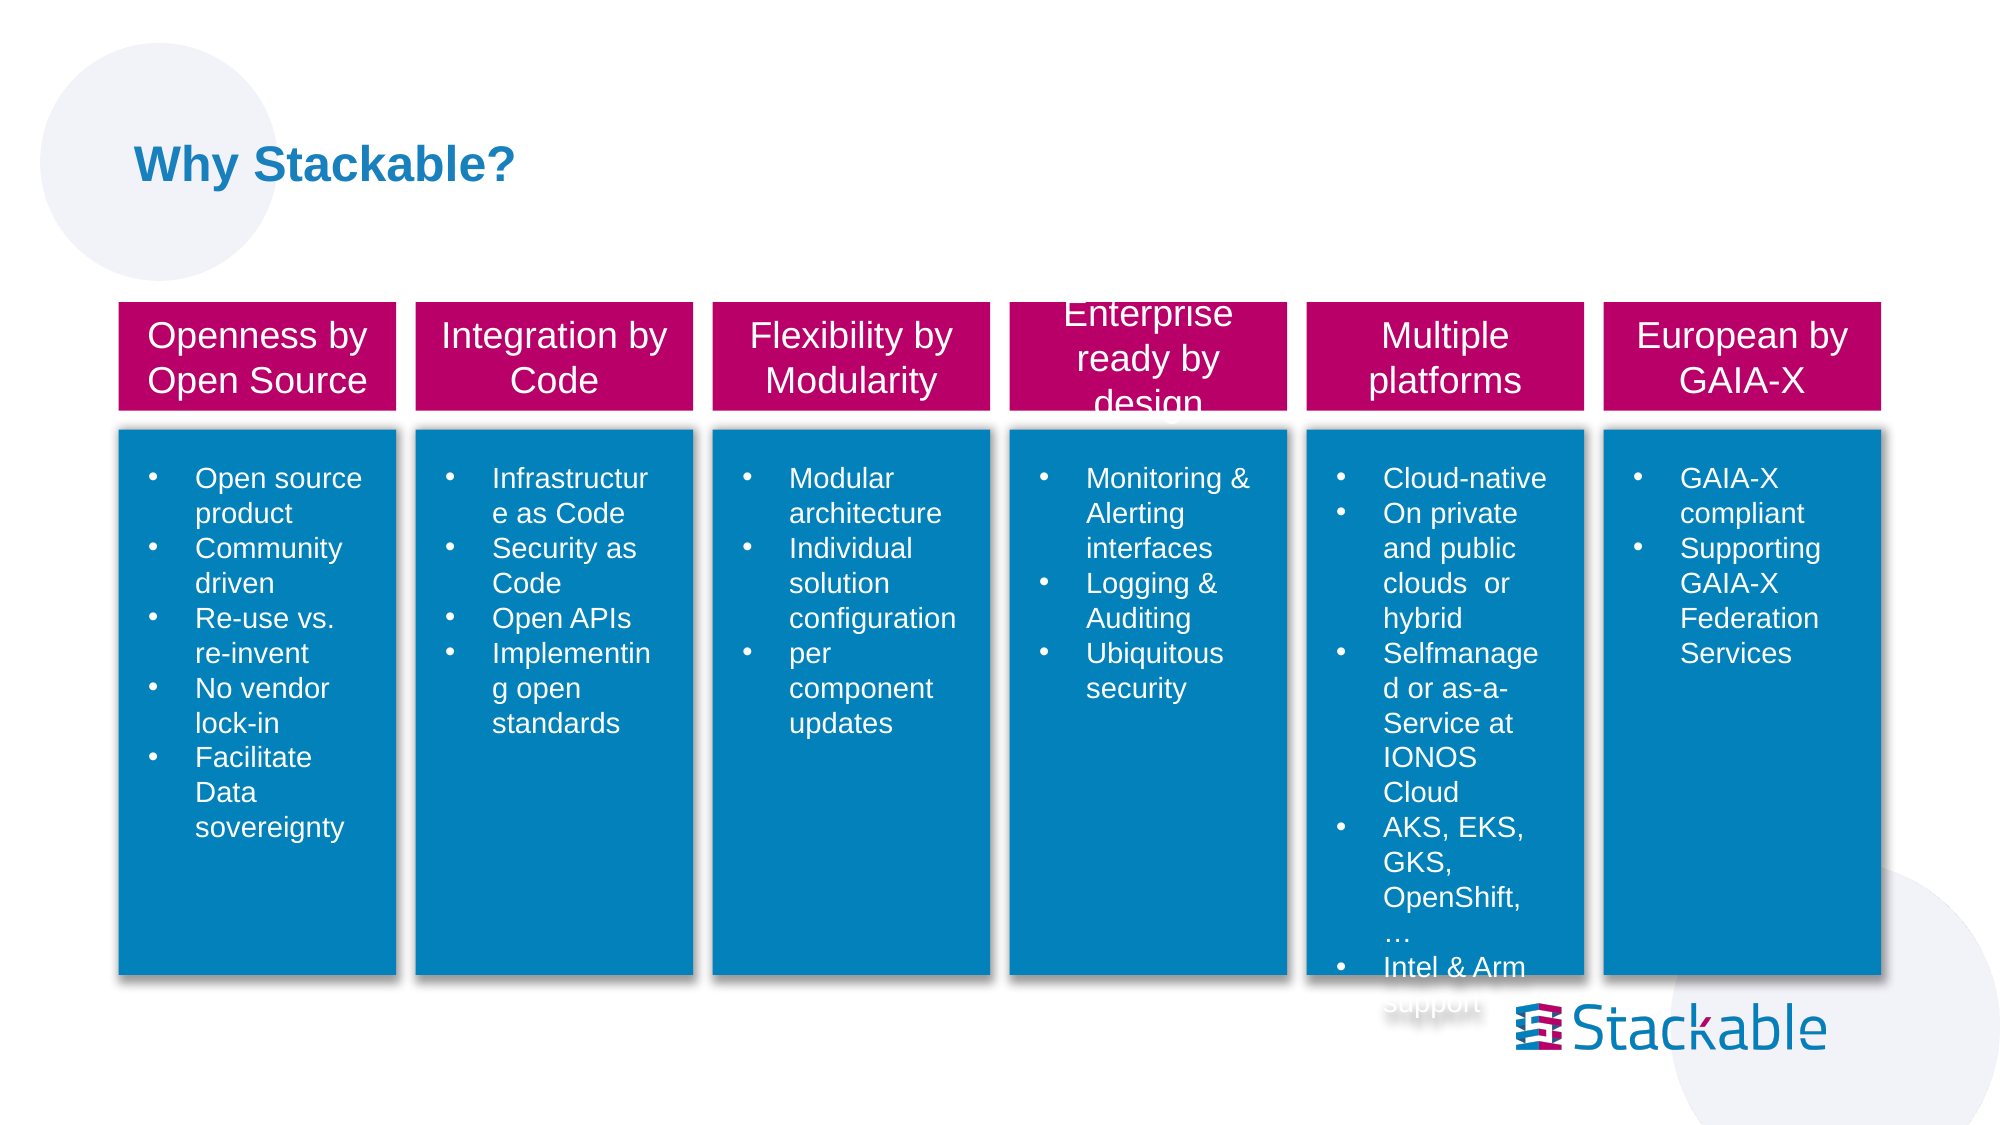

Why Stackable?
Openness by Open Source
Integration by Code
Flexibility by Modularity
Enterprise ready by design
Multiple platforms
European by GAIA-X
Open source product
Community driven
Re-use vs. re-invent
No vendor lock-in
Facilitate Data sovereignty

Infrastructure as Code
Security as Code
Open APIs
Implementing open standards
Modular architecture
Individual solution  configuration
per component updates
Monitoring & Alerting interfaces
Logging & Auditing
Ubiquitous security

Cloud-native
On private and public clouds  or hybrid
Selfmanaged or as-a-Service at IONOS Cloud
AKS, EKS, GKS, OpenShift, …
Intel & Arm support
GAIA-X compliant
Supporting GAIA-X Federation Services